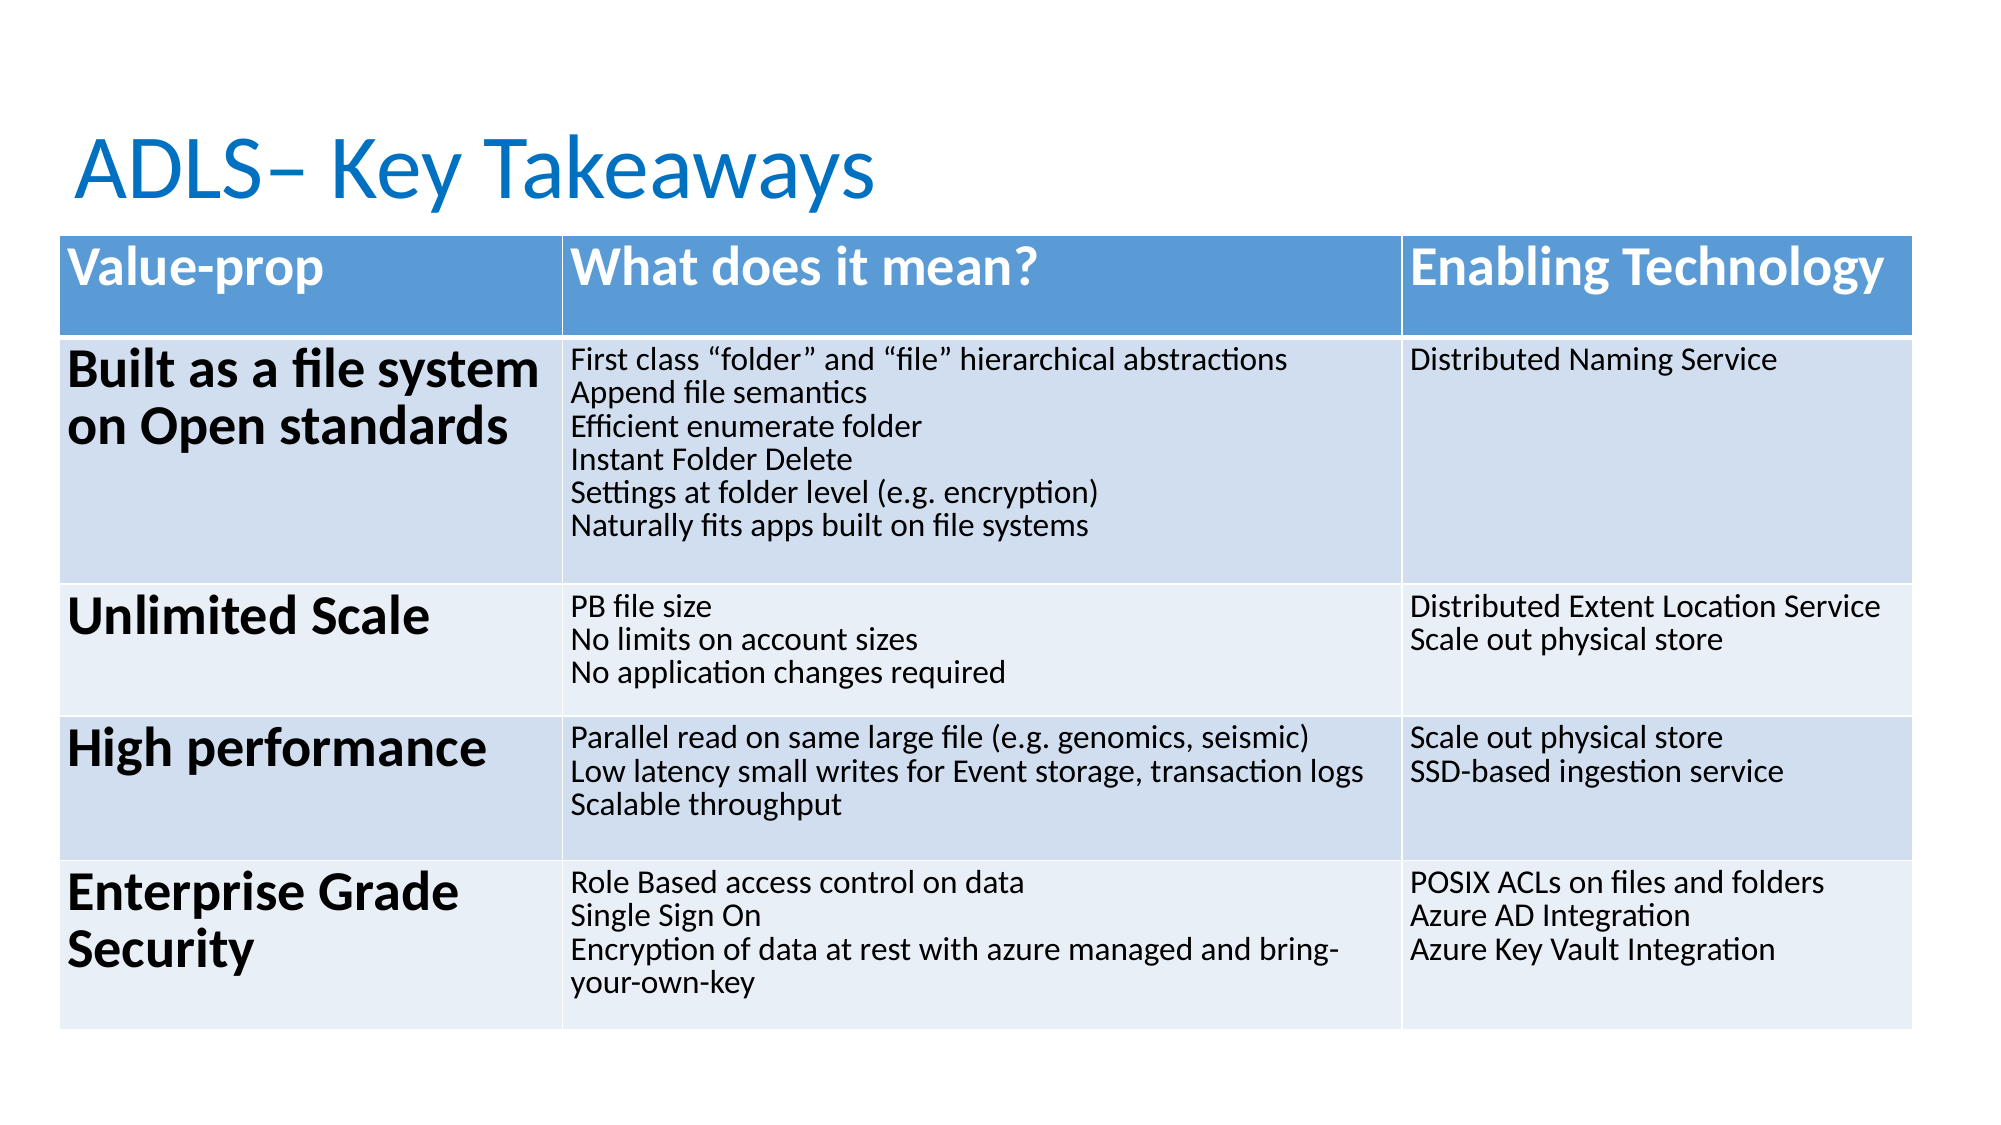

# ADLS– Key Takeaways
| Value-prop | What does it mean? | Enabling Technology |
| --- | --- | --- |
| Built as a file system on Open standards | First class “folder” and “file” hierarchical abstractions Append file semantics Efficient enumerate folder Instant Folder Delete Settings at folder level (e.g. encryption) Naturally fits apps built on file systems | Distributed Naming Service |
| Unlimited Scale | PB file size No limits on account sizes No application changes required | Distributed Extent Location Service Scale out physical store |
| High performance | Parallel read on same large file (e.g. genomics, seismic) Low latency small writes for Event storage, transaction logs Scalable throughput | Scale out physical store SSD-based ingestion service |
| Enterprise Grade Security | Role Based access control on data Single Sign On Encryption of data at rest with azure managed and bring-your-own-key | POSIX ACLs on files and folders Azure AD Integration Azure Key Vault Integration |